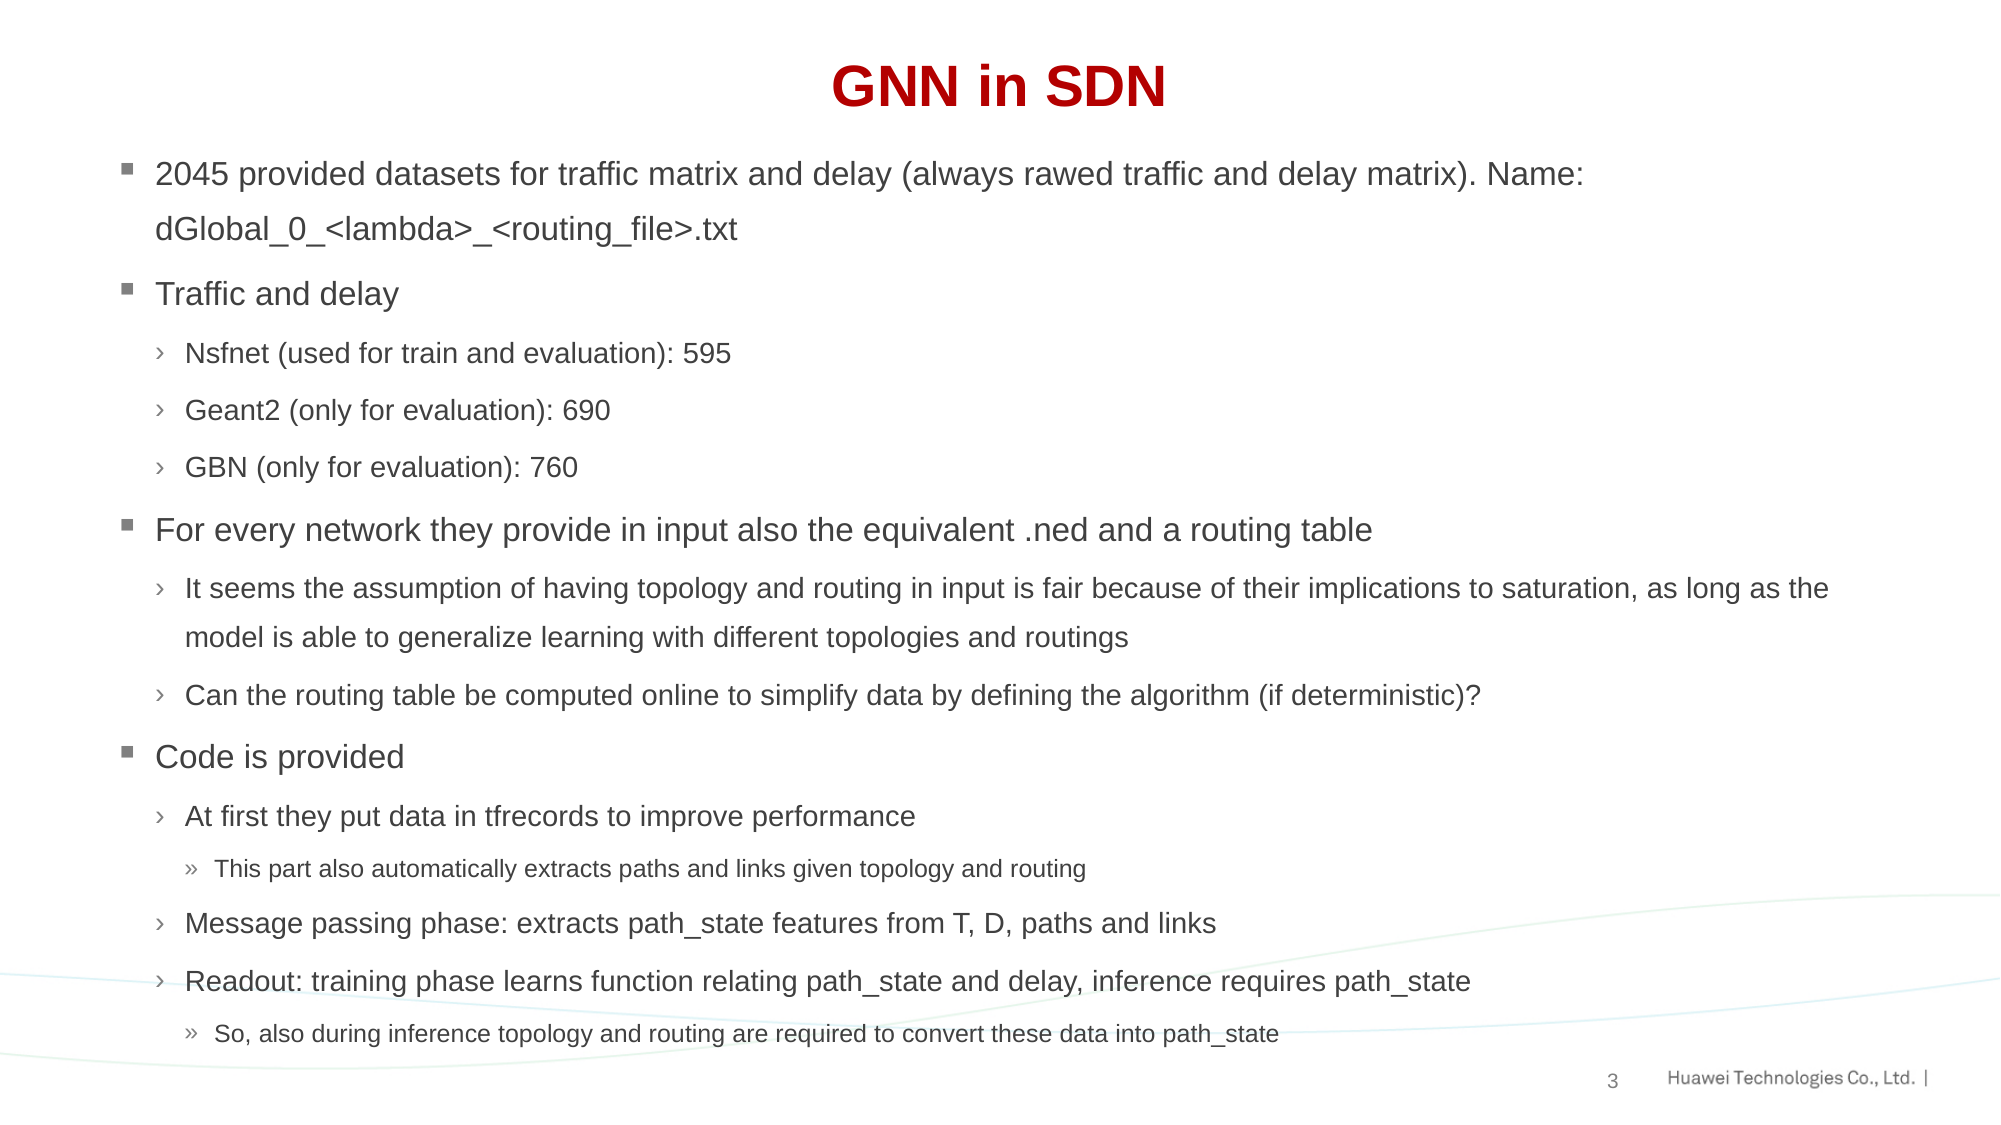

# GNN in SDN
2045 provided datasets for traffic matrix and delay (always rawed traffic and delay matrix). Name: dGlobal_0_<lambda>_<routing_file>.txt
Traffic and delay
Nsfnet (used for train and evaluation): 595
Geant2 (only for evaluation): 690
GBN (only for evaluation): 760
For every network they provide in input also the equivalent .ned and a routing table
It seems the assumption of having topology and routing in input is fair because of their implications to saturation, as long as the model is able to generalize learning with different topologies and routings
Can the routing table be computed online to simplify data by defining the algorithm (if deterministic)?
Code is provided
At first they put data in tfrecords to improve performance
This part also automatically extracts paths and links given topology and routing
Message passing phase: extracts path_state features from T, D, paths and links
Readout: training phase learns function relating path_state and delay, inference requires path_state
So, also during inference topology and routing are required to convert these data into path_state